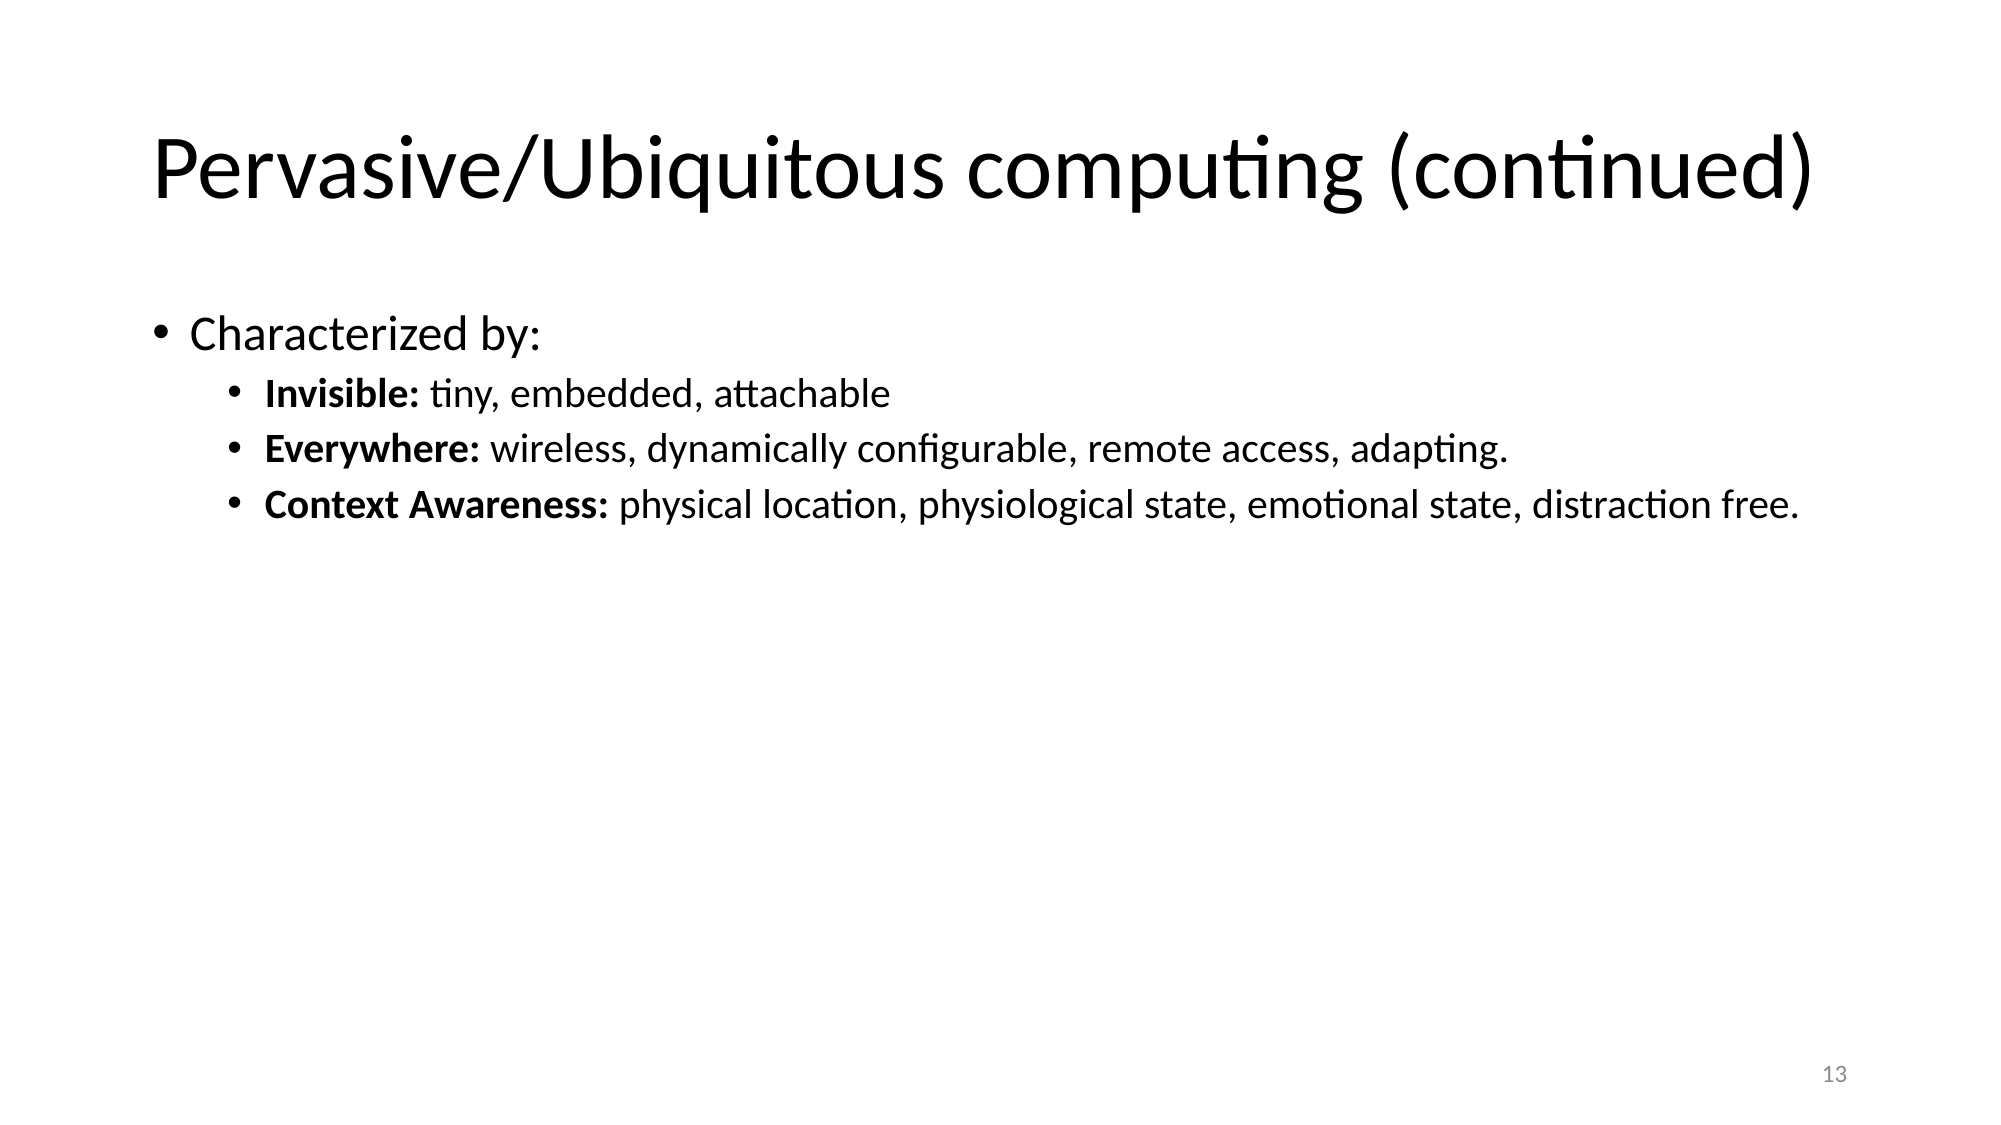

# Pervasive/Ubiquitous computing (continued)
Characterized by:
Invisible: tiny, embedded, attachable
Everywhere: wireless, dynamically configurable, remote access, adapting.
Context Awareness: physical location, physiological state, emotional state, distraction free.

13